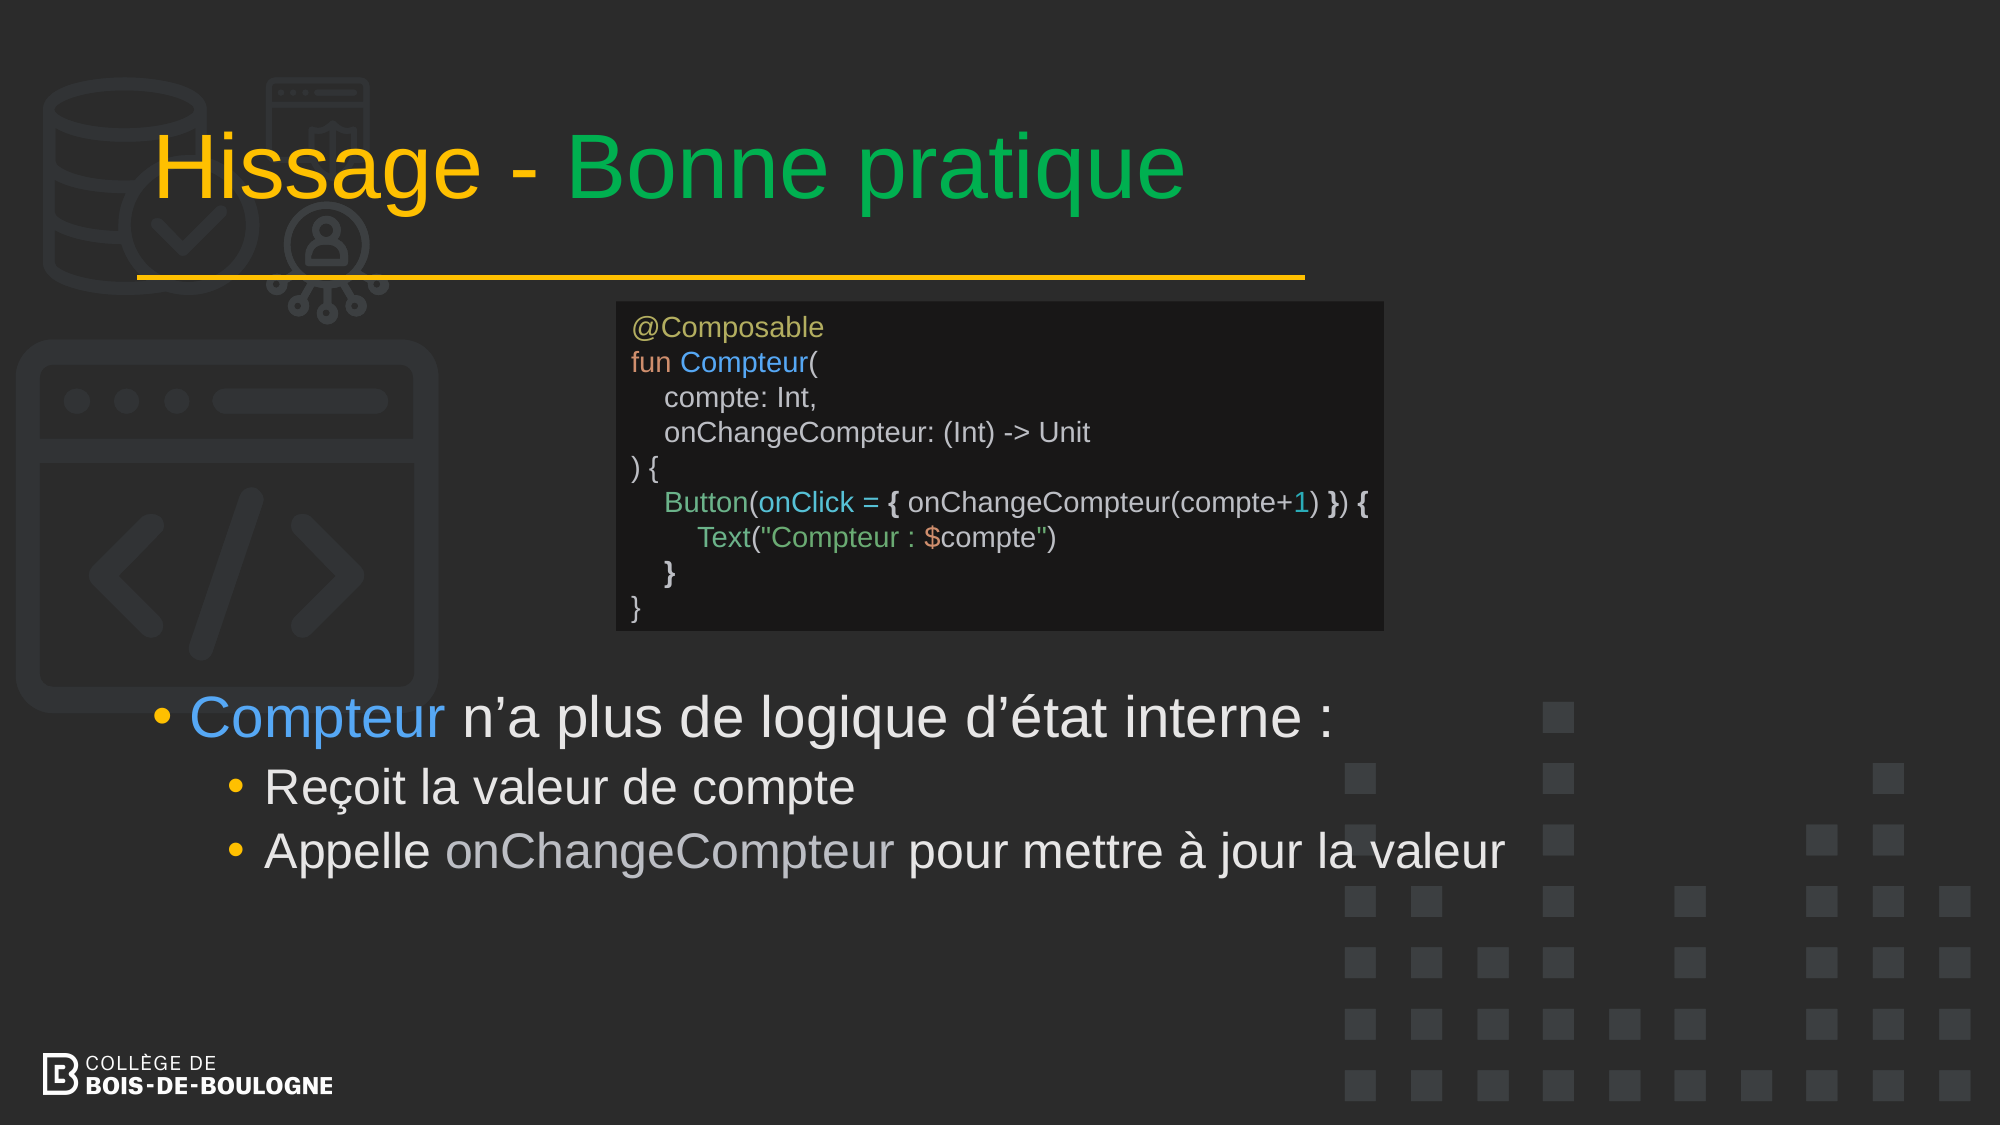

# Hissage - Bonne pratique
@Composable
fun Compteur(
    compte: Int,
    onChangeCompteur: (Int) -> Unit
) {
    Button(onClick = { onChangeCompteur(compte+1) }) {
        Text("Compteur : $compte")
    }
}
Compteur n’a plus de logique d’état interne :
Reçoit la valeur de compte
Appelle onChangeCompteur pour mettre à jour la valeur